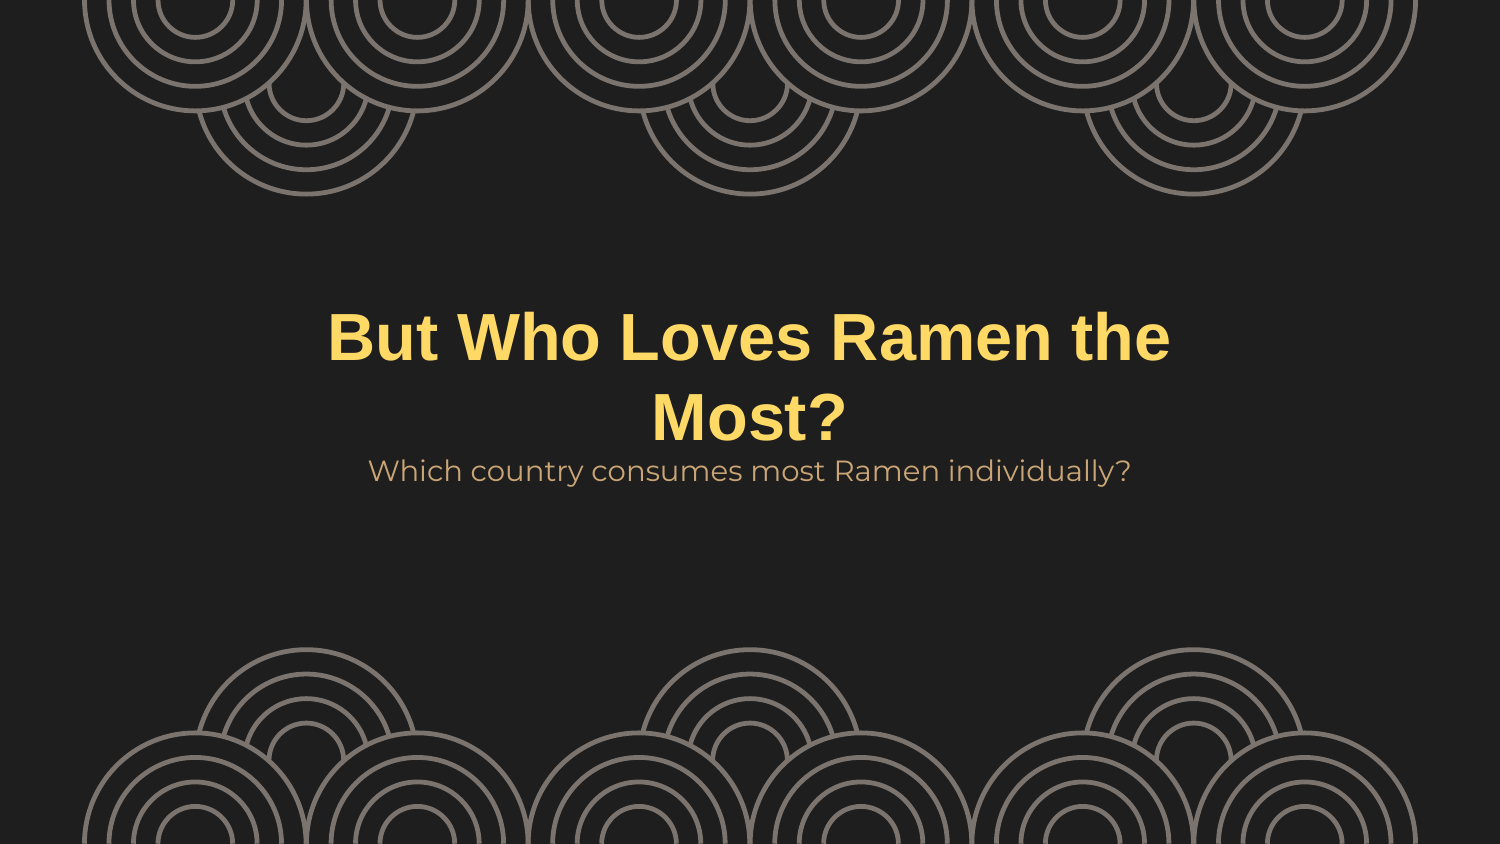

# But Who Loves Ramen the Most?
Which country consumes most Ramen individually?